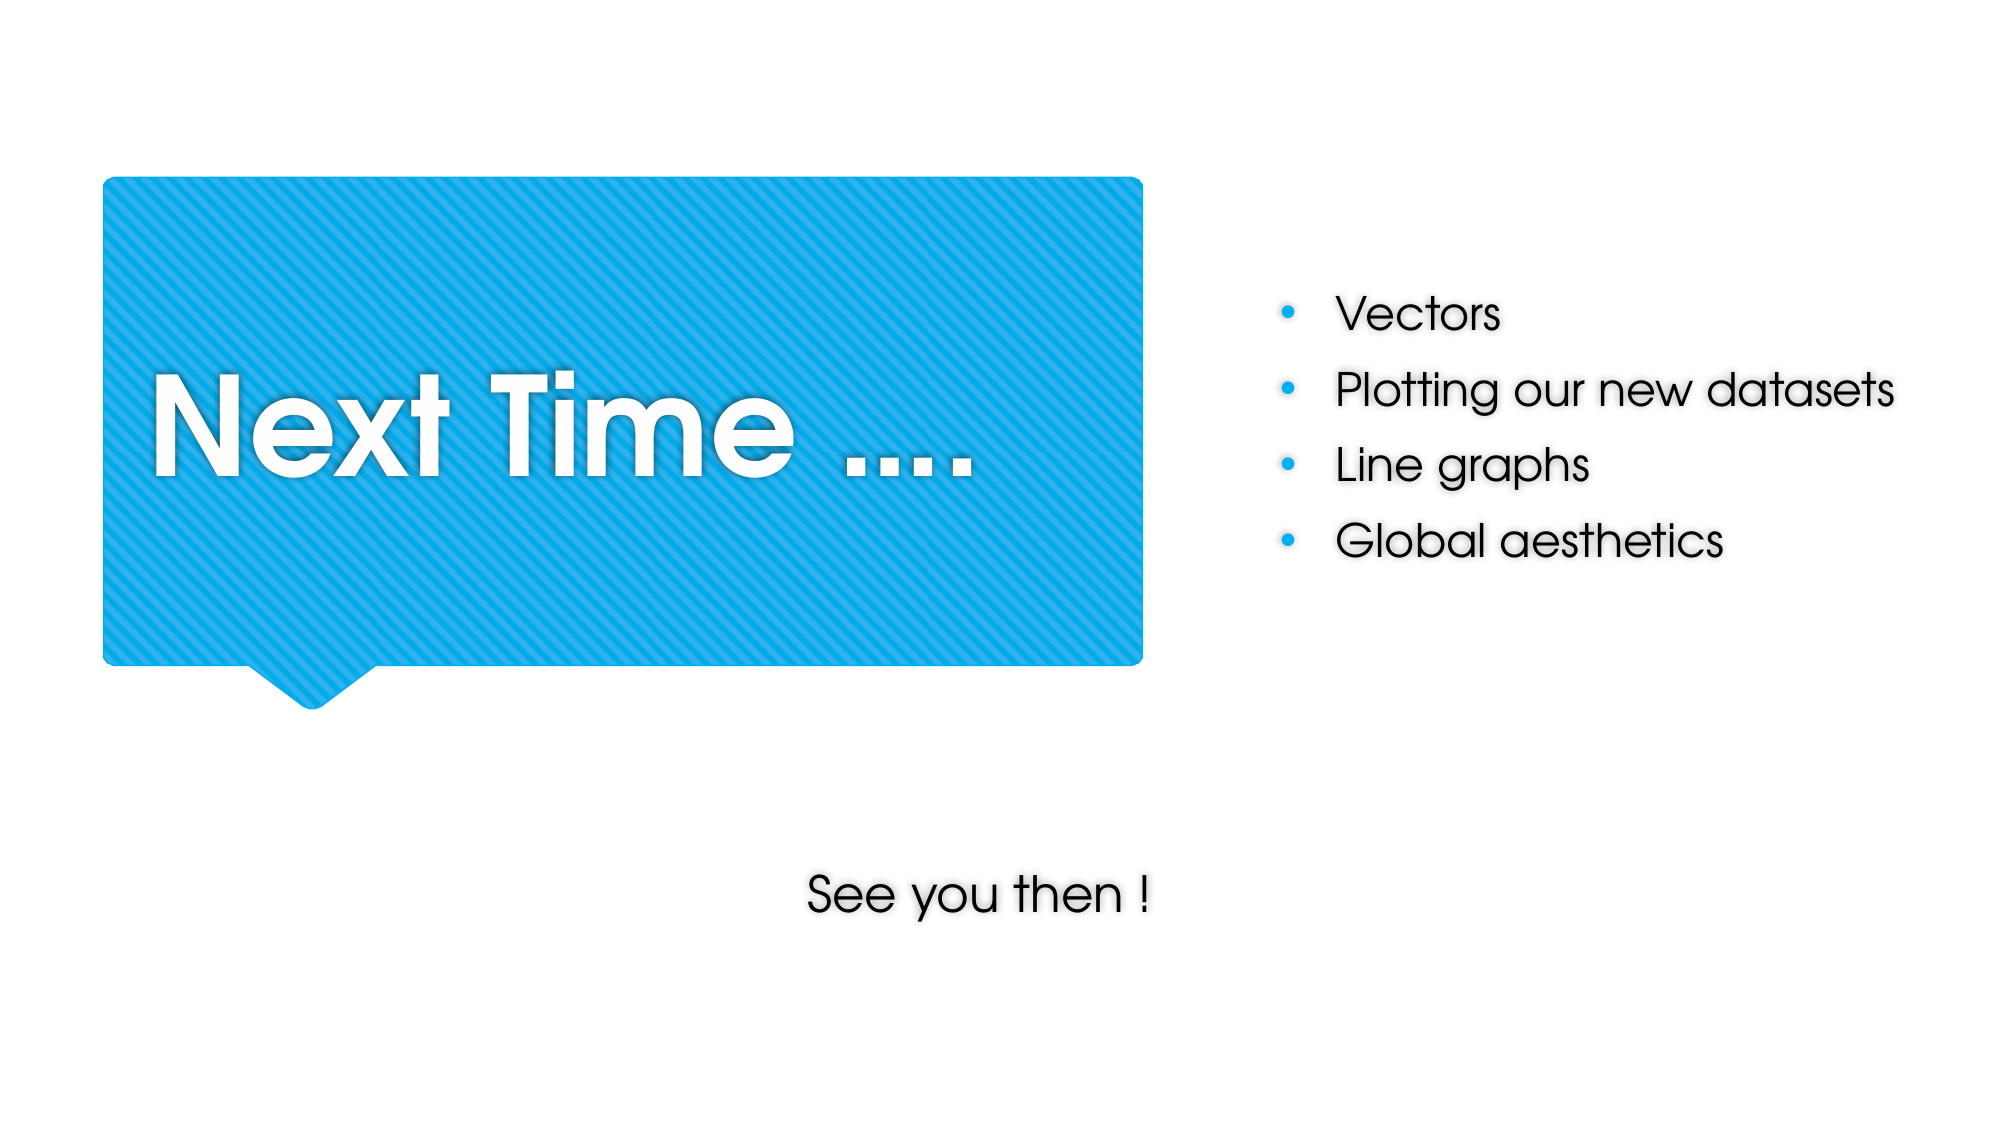

Vectors
Plotting our new datasets
Line graphs
Global aesthetics

# Next Time ….
See you then !